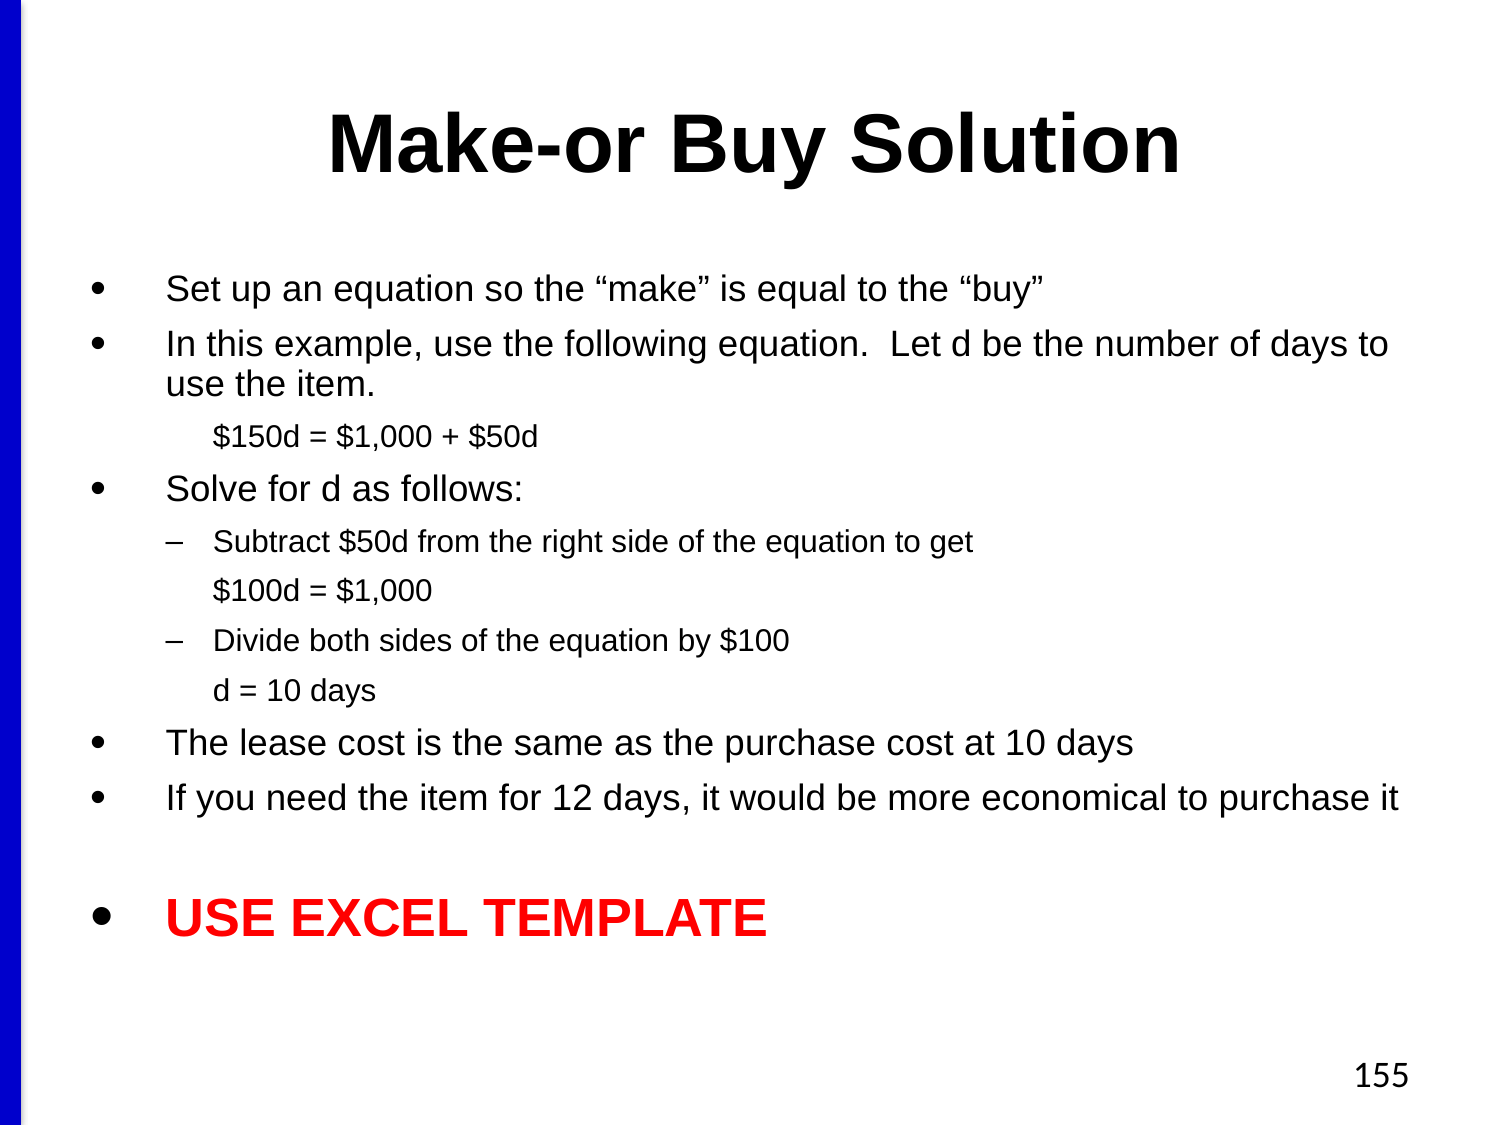

# Make-or Buy Solution
Set up an equation so the “make” is equal to the “buy”
In this example, use the following equation.  Let d be the number of days to use the item.
			$150d = $1,000 + $50d
Solve for d as follows:
Subtract $50d from the right side of the equation to get
			$100d = $1,000
Divide both sides of the equation by $100
			d = 10 days
The lease cost is the same as the purchase cost at 10 days
If you need the item for 12 days, it would be more economical to purchase it

USE EXCEL TEMPLATE
155